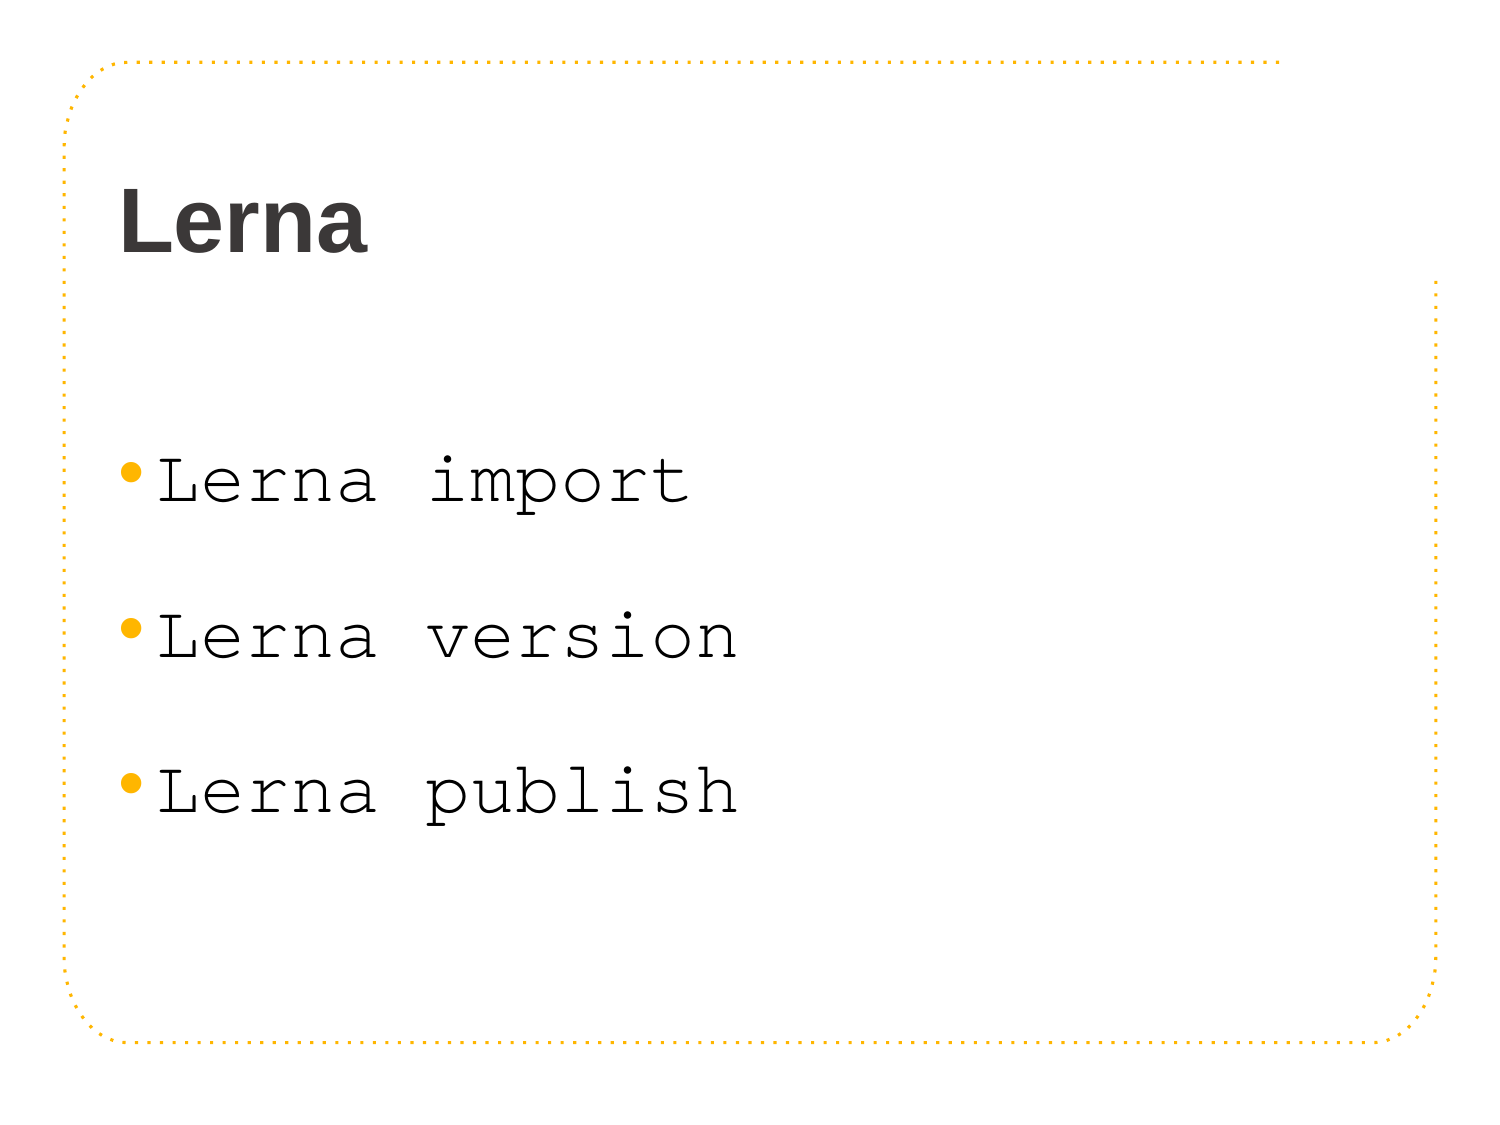

# Lerna
Lerna import
Lerna version
Lerna publish